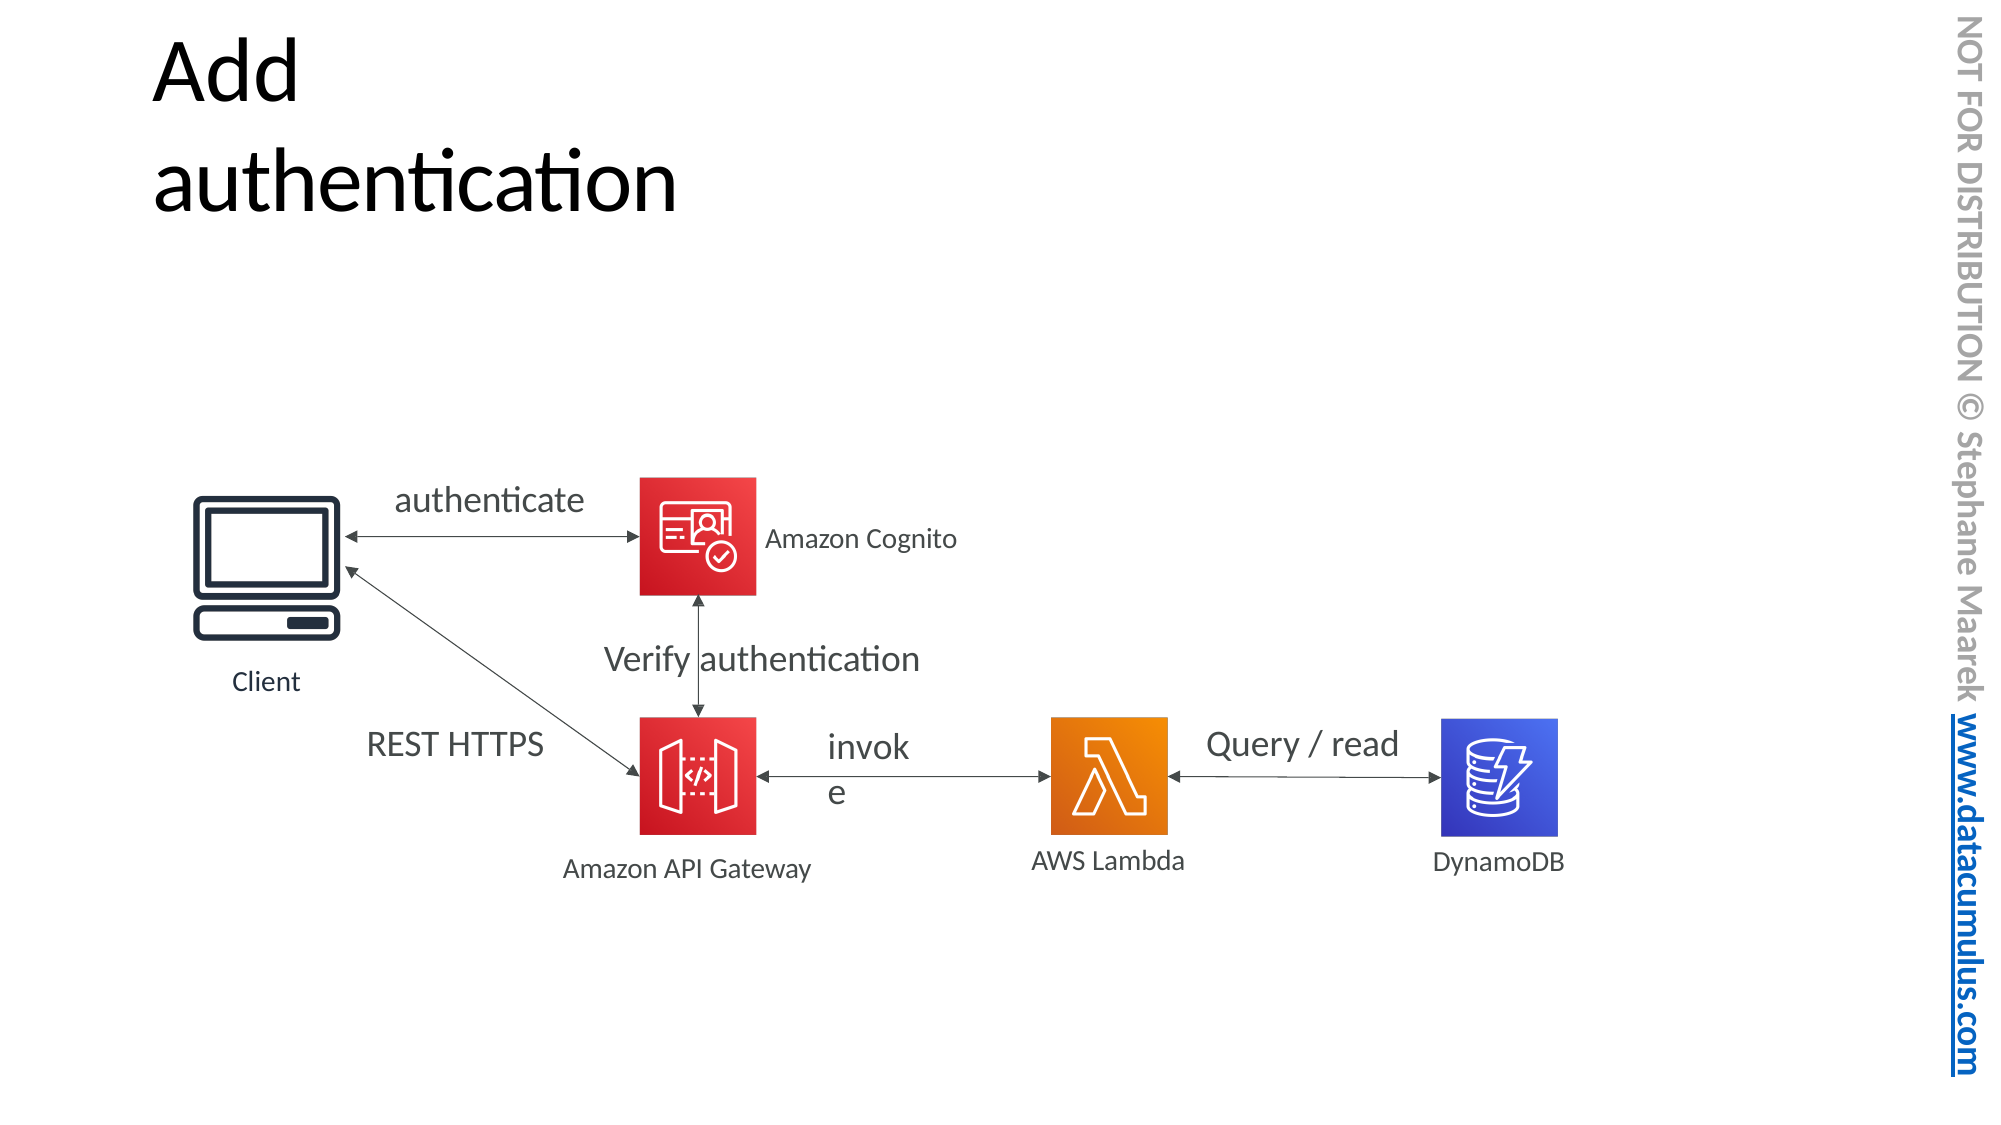

NOT FOR DISTRIBUTION © Stephane Maarek www.datacumulus.com
# Add authentication
authenticate

Amazon Cognito

Verify authentication
Client
REST HTTPS
Query / read

invoke

AWS Lambda
DynamoDB
Amazon API Gateway
© Stephane Maarek